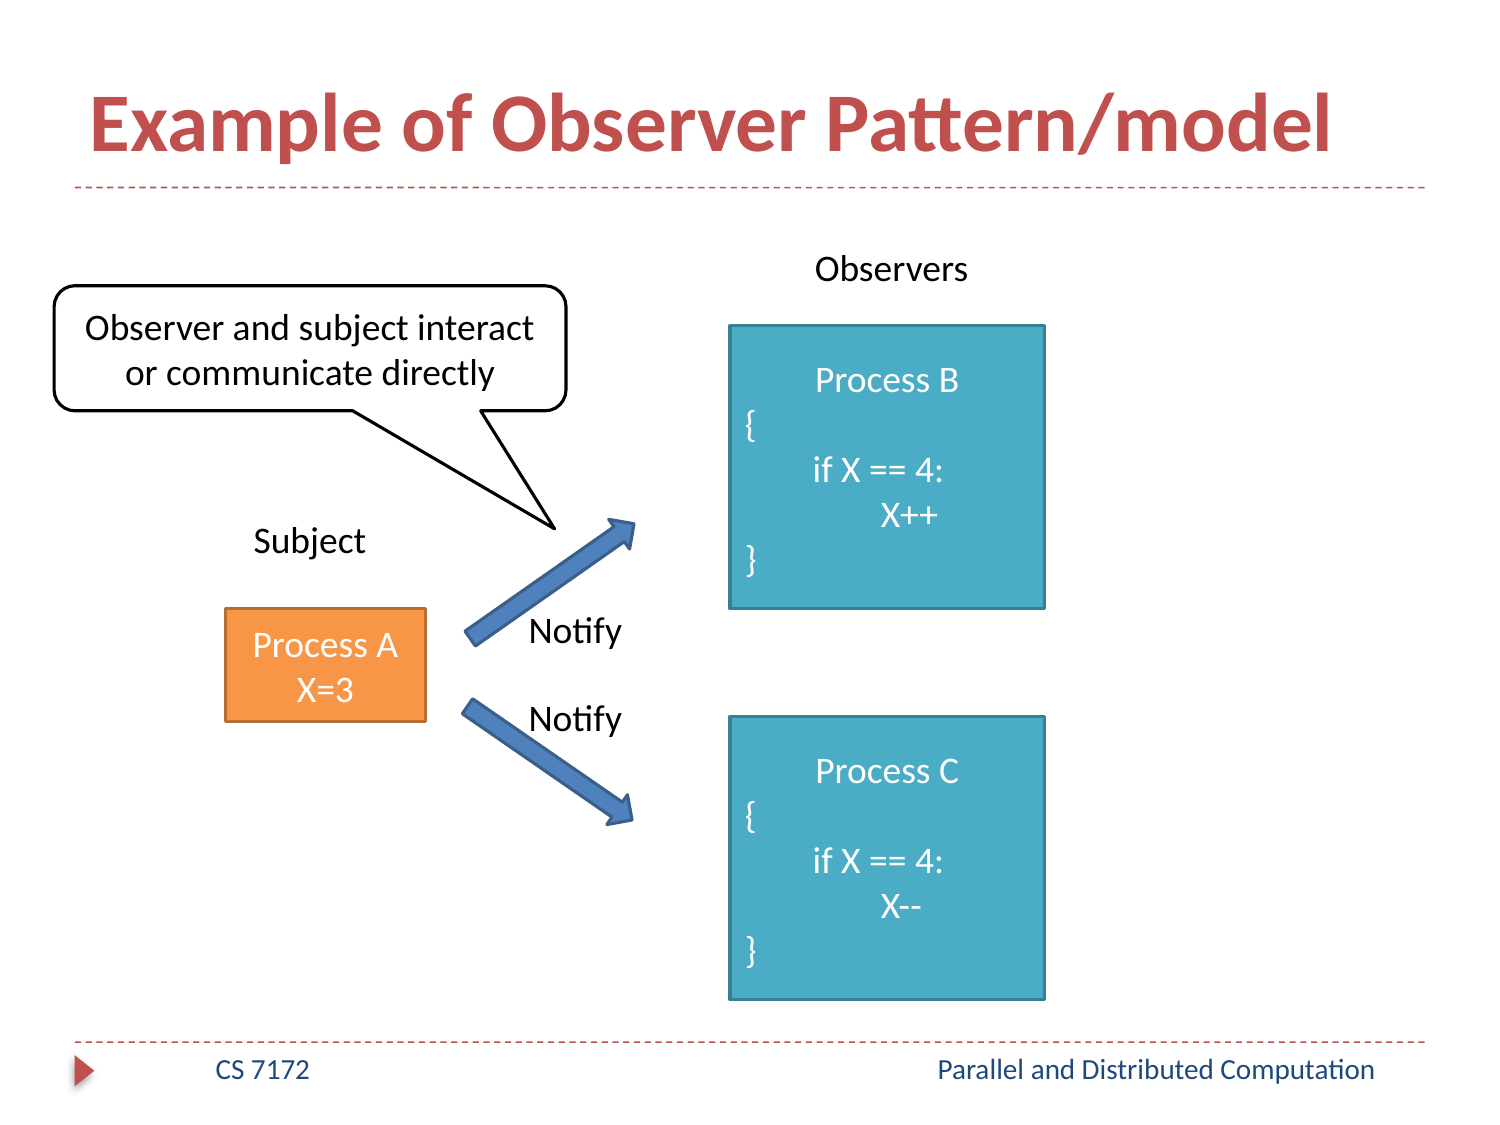

# Example of Observer Pattern/model
Observers
Observer and subject interact or communicate directly
Process B
{
        if X == 4:
                X++
}
Subject

Notify
Process A
X=3
Notify
Process C
{
        if X == 4:
                X--
}

CS 7172
Parallel and Distributed Computation